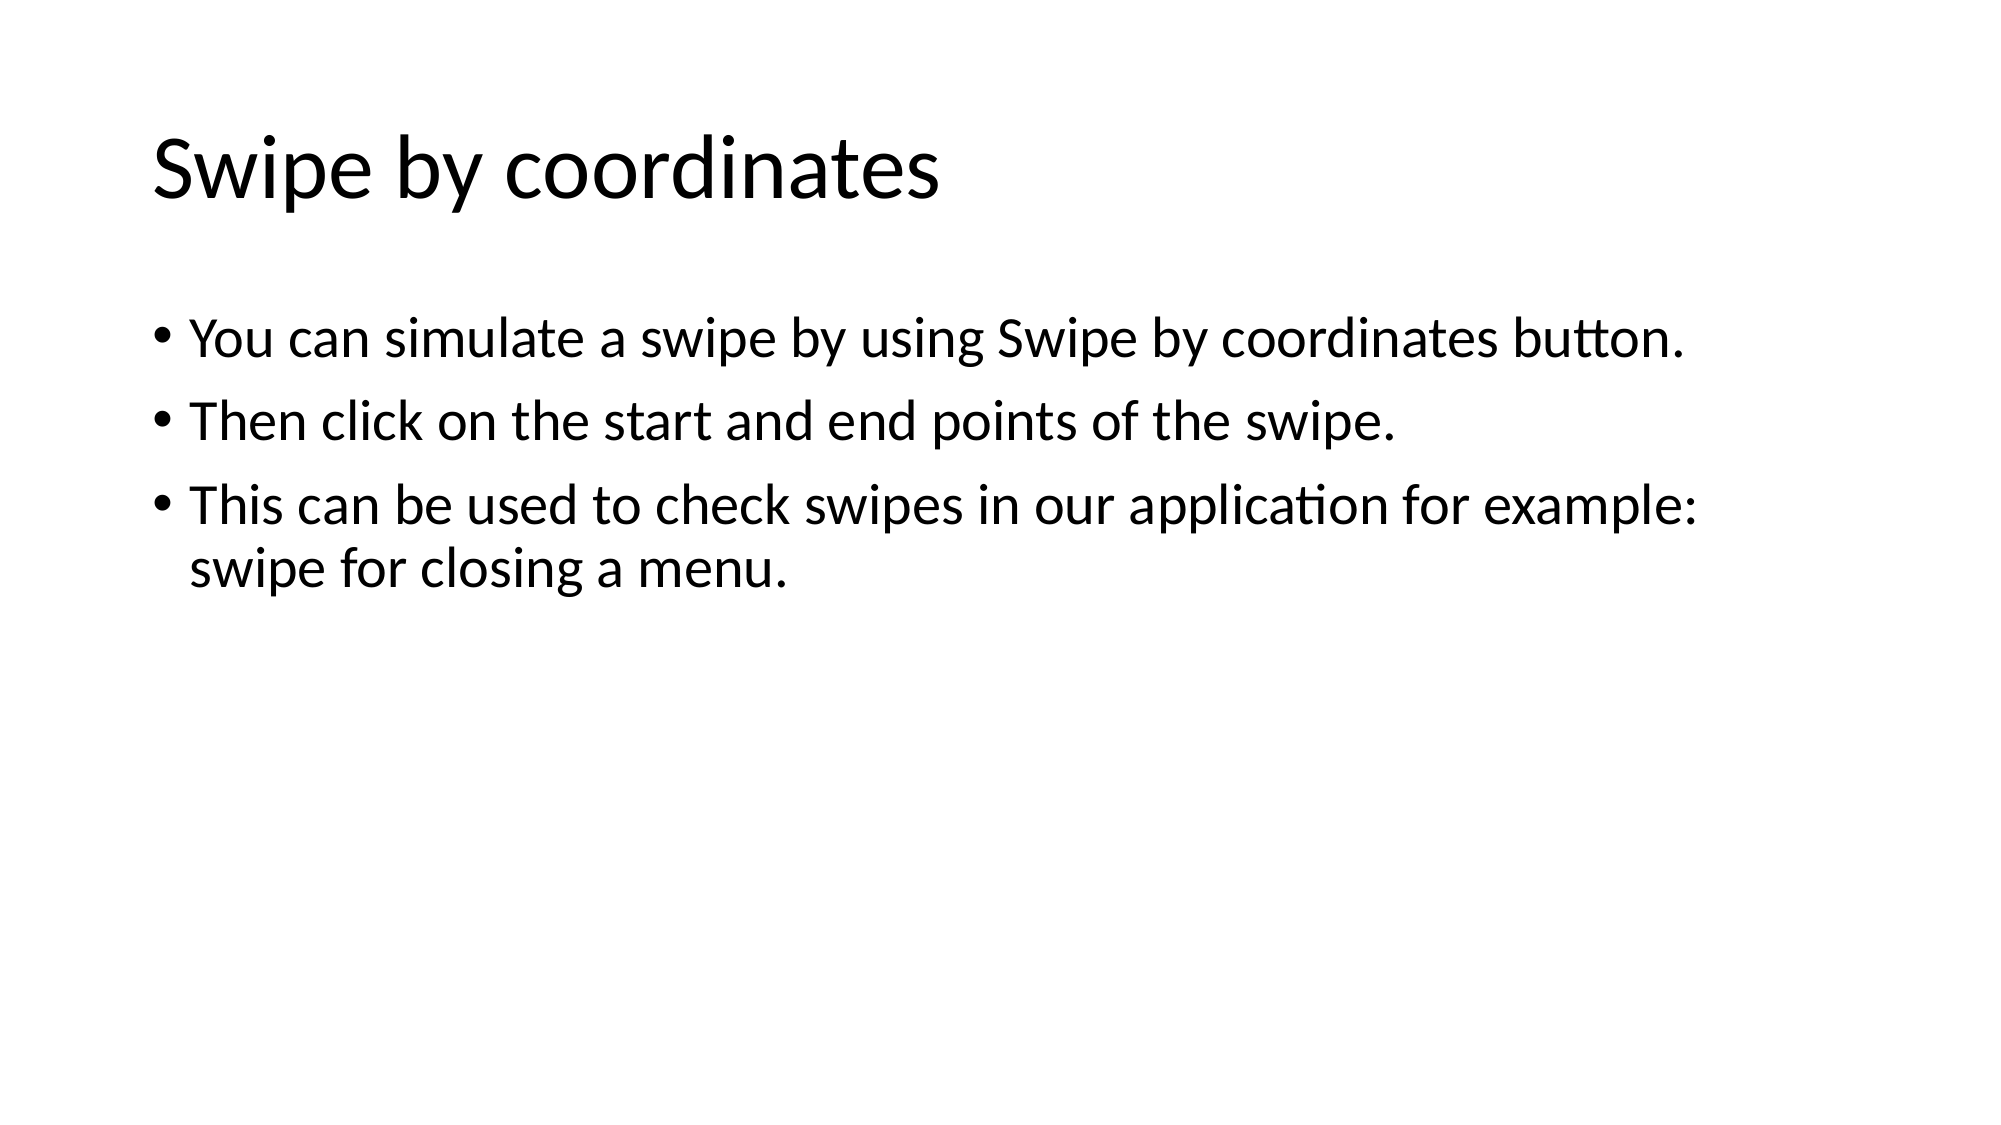

# Swipe by coordinates
You can simulate a swipe by using Swipe by coordinates button.
Then click on the start and end points of the swipe.
This can be used to check swipes in our application for example: swipe for closing a menu.